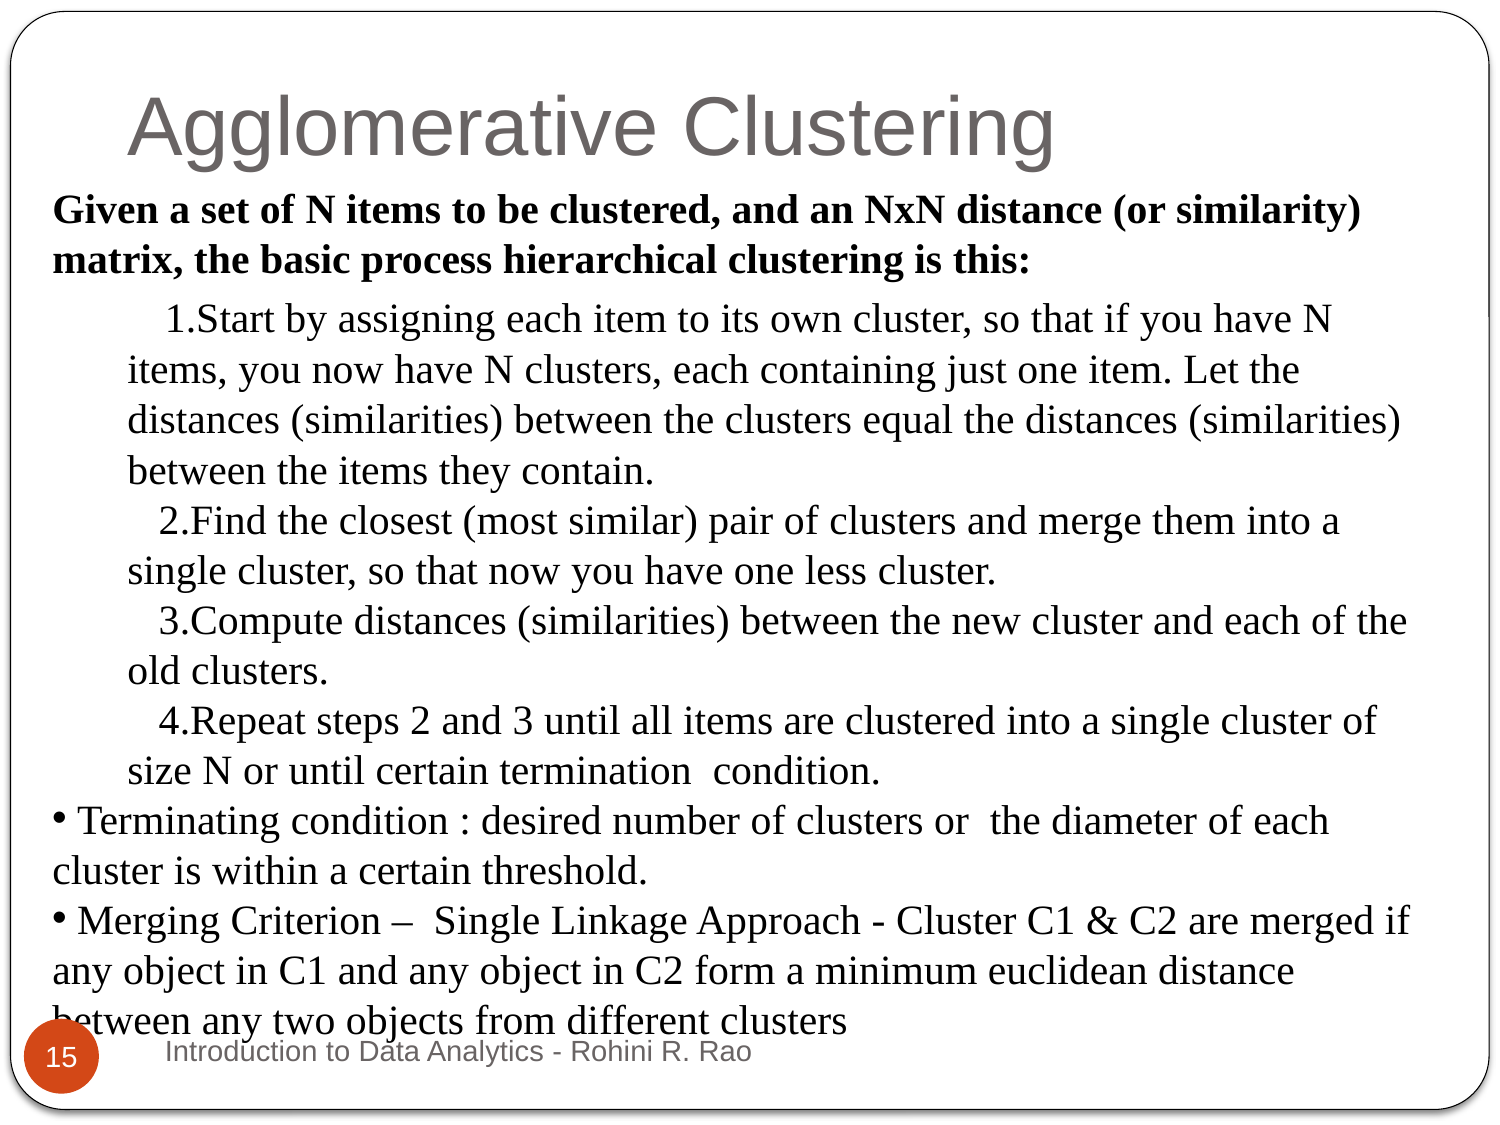

# Agglomerative Clustering
Given a set of N items to be clustered, and an NxN distance (or similarity) matrix, the basic process hierarchical clustering is this:
   1.Start by assigning each item to its own cluster, so that if you have N items, you now have N clusters, each containing just one item. Let the distances (similarities) between the clusters equal the distances (similarities) between the items they contain.
   2.Find the closest (most similar) pair of clusters and merge them into a single cluster, so that now you have one less cluster.
   3.Compute distances (similarities) between the new cluster and each of the old clusters.
   4.Repeat steps 2 and 3 until all items are clustered into a single cluster of size N or until certain termination  condition.
 Terminating condition : desired number of clusters or  the diameter of each cluster is within a certain threshold.
 Merging Criterion –  Single Linkage Approach - Cluster C1 & C2 are merged if any object in C1 and any object in C2 form a minimum euclidean distance between any two objects from different clusters
Introduction to Data Analytics - Rohini R. Rao
15